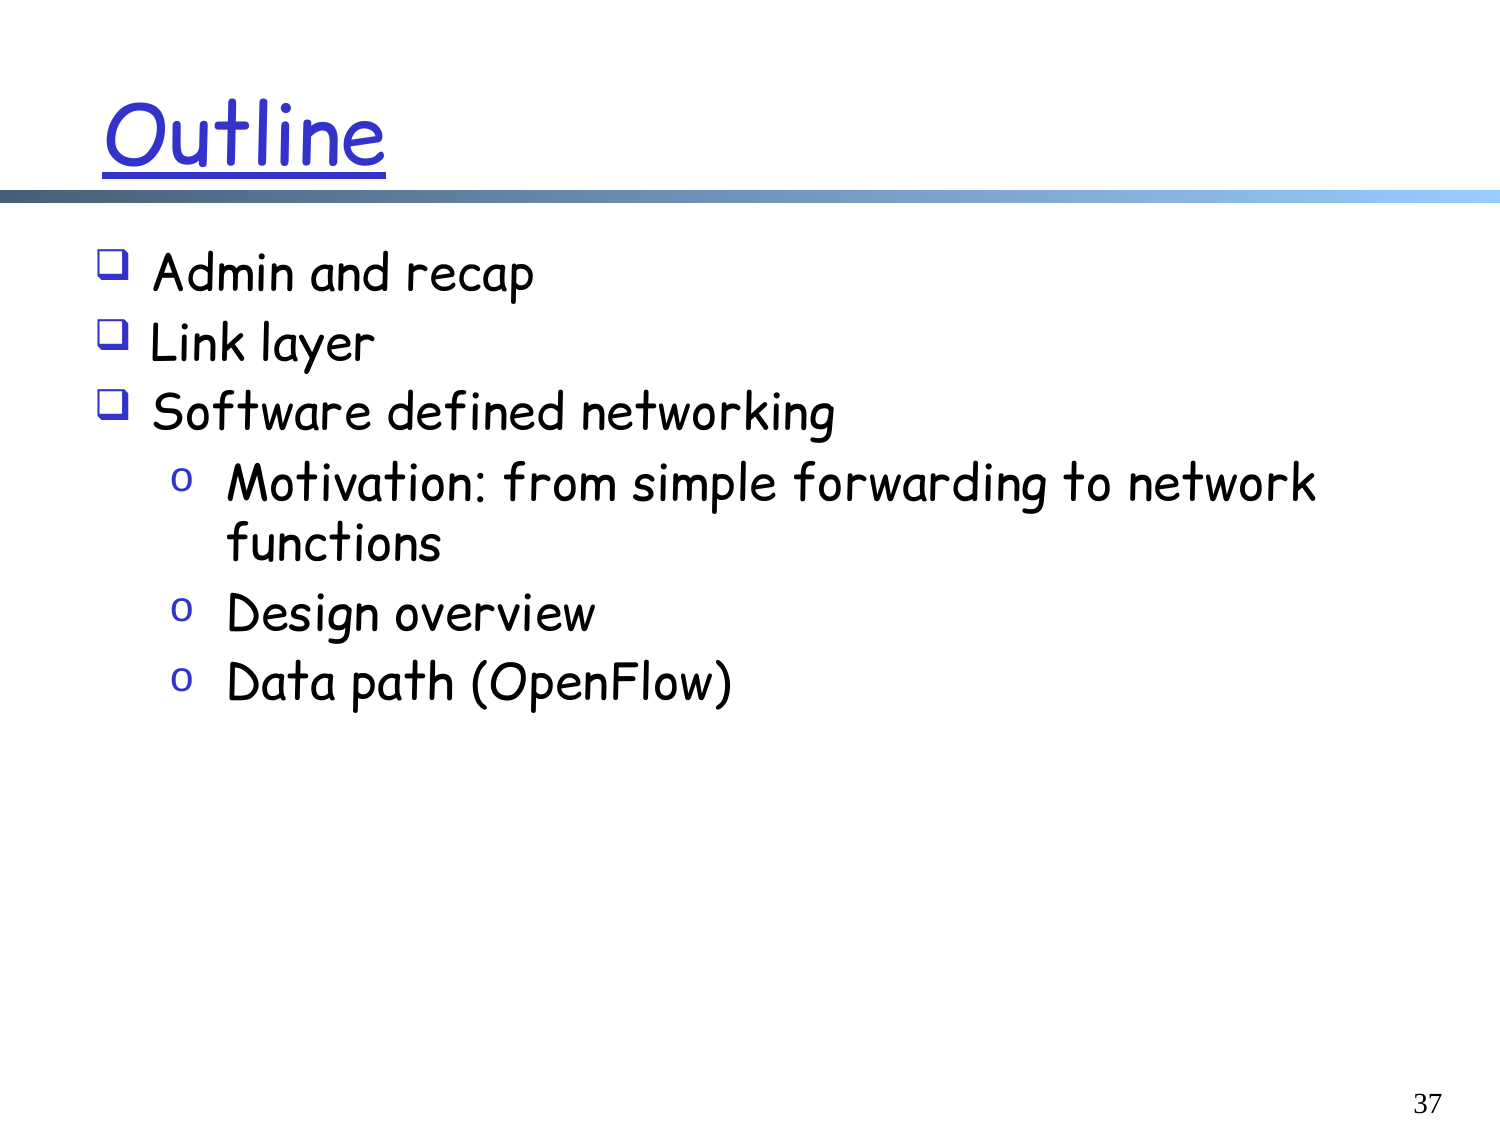

Outline
Admin and recap
Link layer
Software defined networking
Motivation: from simple forwarding to network functions
Design overview
Data path (OpenFlow)
37